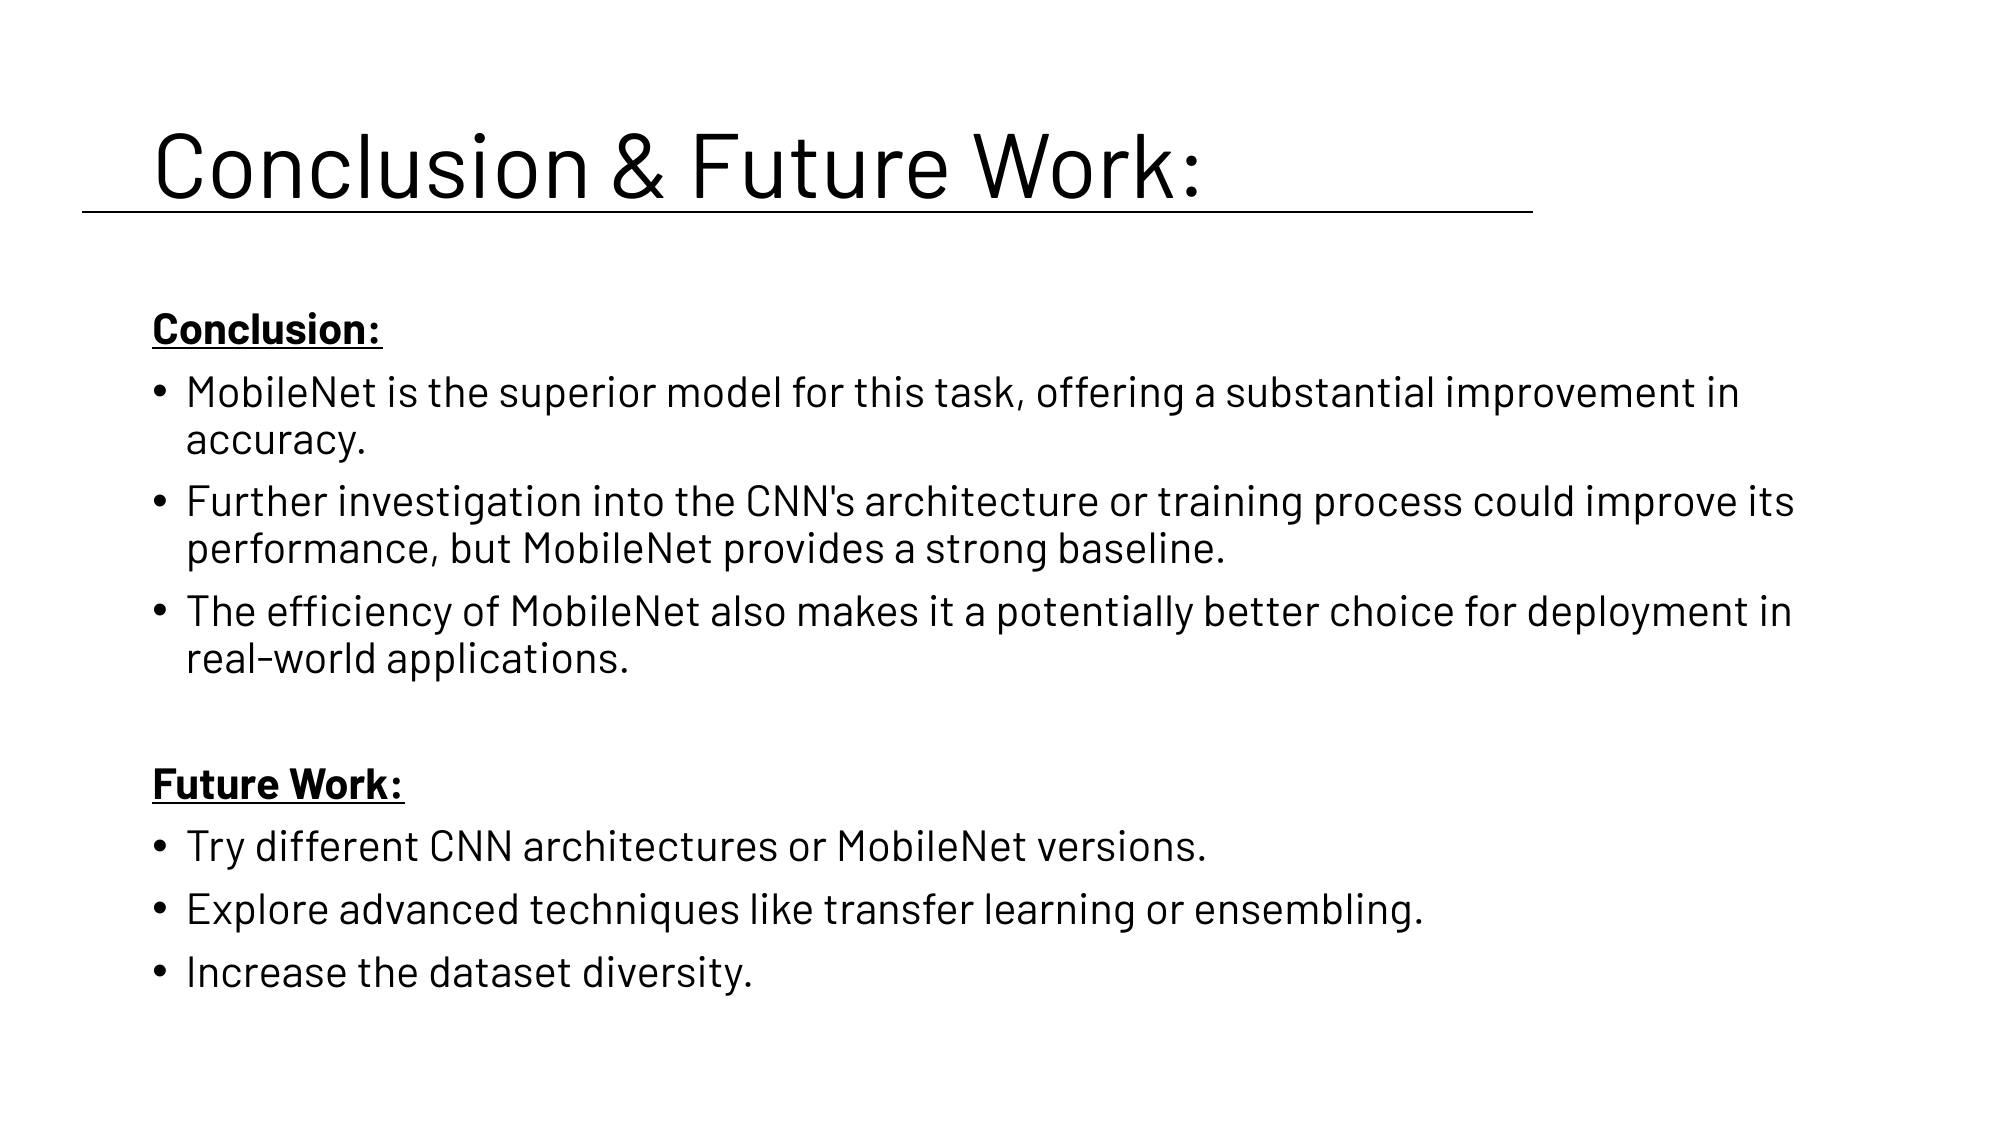

# Conclusion & Future Work:
Conclusion:
MobileNet is the superior model for this task, offering a substantial improvement in accuracy.
Further investigation into the CNN's architecture or training process could improve its performance, but MobileNet provides a strong baseline.
The efficiency of MobileNet also makes it a potentially better choice for deployment in real-world applications.

Future Work:
Try different CNN architectures or MobileNet versions.
Explore advanced techniques like transfer learning or ensembling.
Increase the dataset diversity.